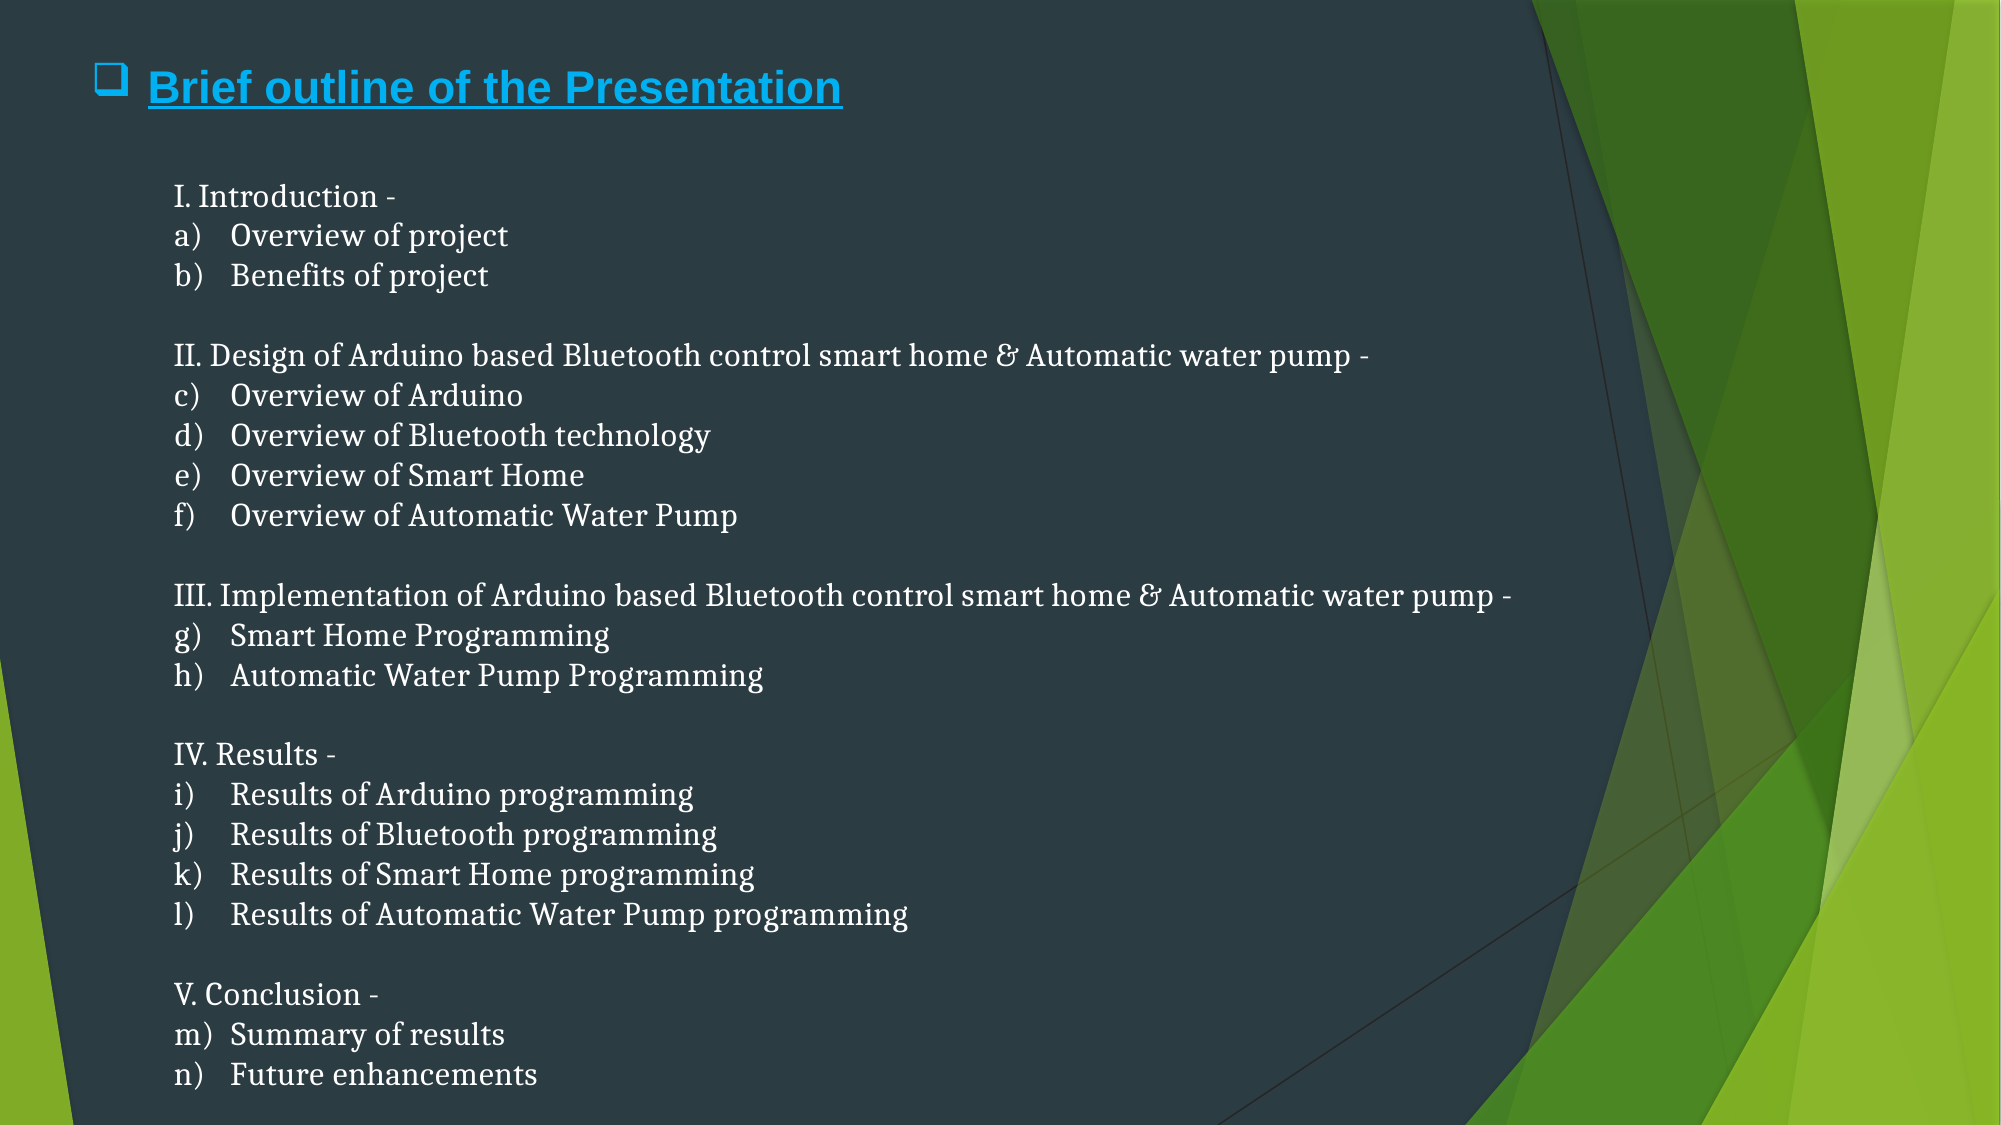

Brief outline of the Presentation
I. Introduction -
Overview of project
Benefits of project

II. Design of Arduino based Bluetooth control smart home & Automatic water pump -
Overview of Arduino
Overview of Bluetooth technology
Overview of Smart Home
Overview of Automatic Water Pump

III. Implementation of Arduino based Bluetooth control smart home & Automatic water pump -
Smart Home Programming
Automatic Water Pump Programming

IV. Results -
Results of Arduino programming
Results of Bluetooth programming
Results of Smart Home programming
Results of Automatic Water Pump programming

V. Conclusion -
Summary of results
Future enhancements